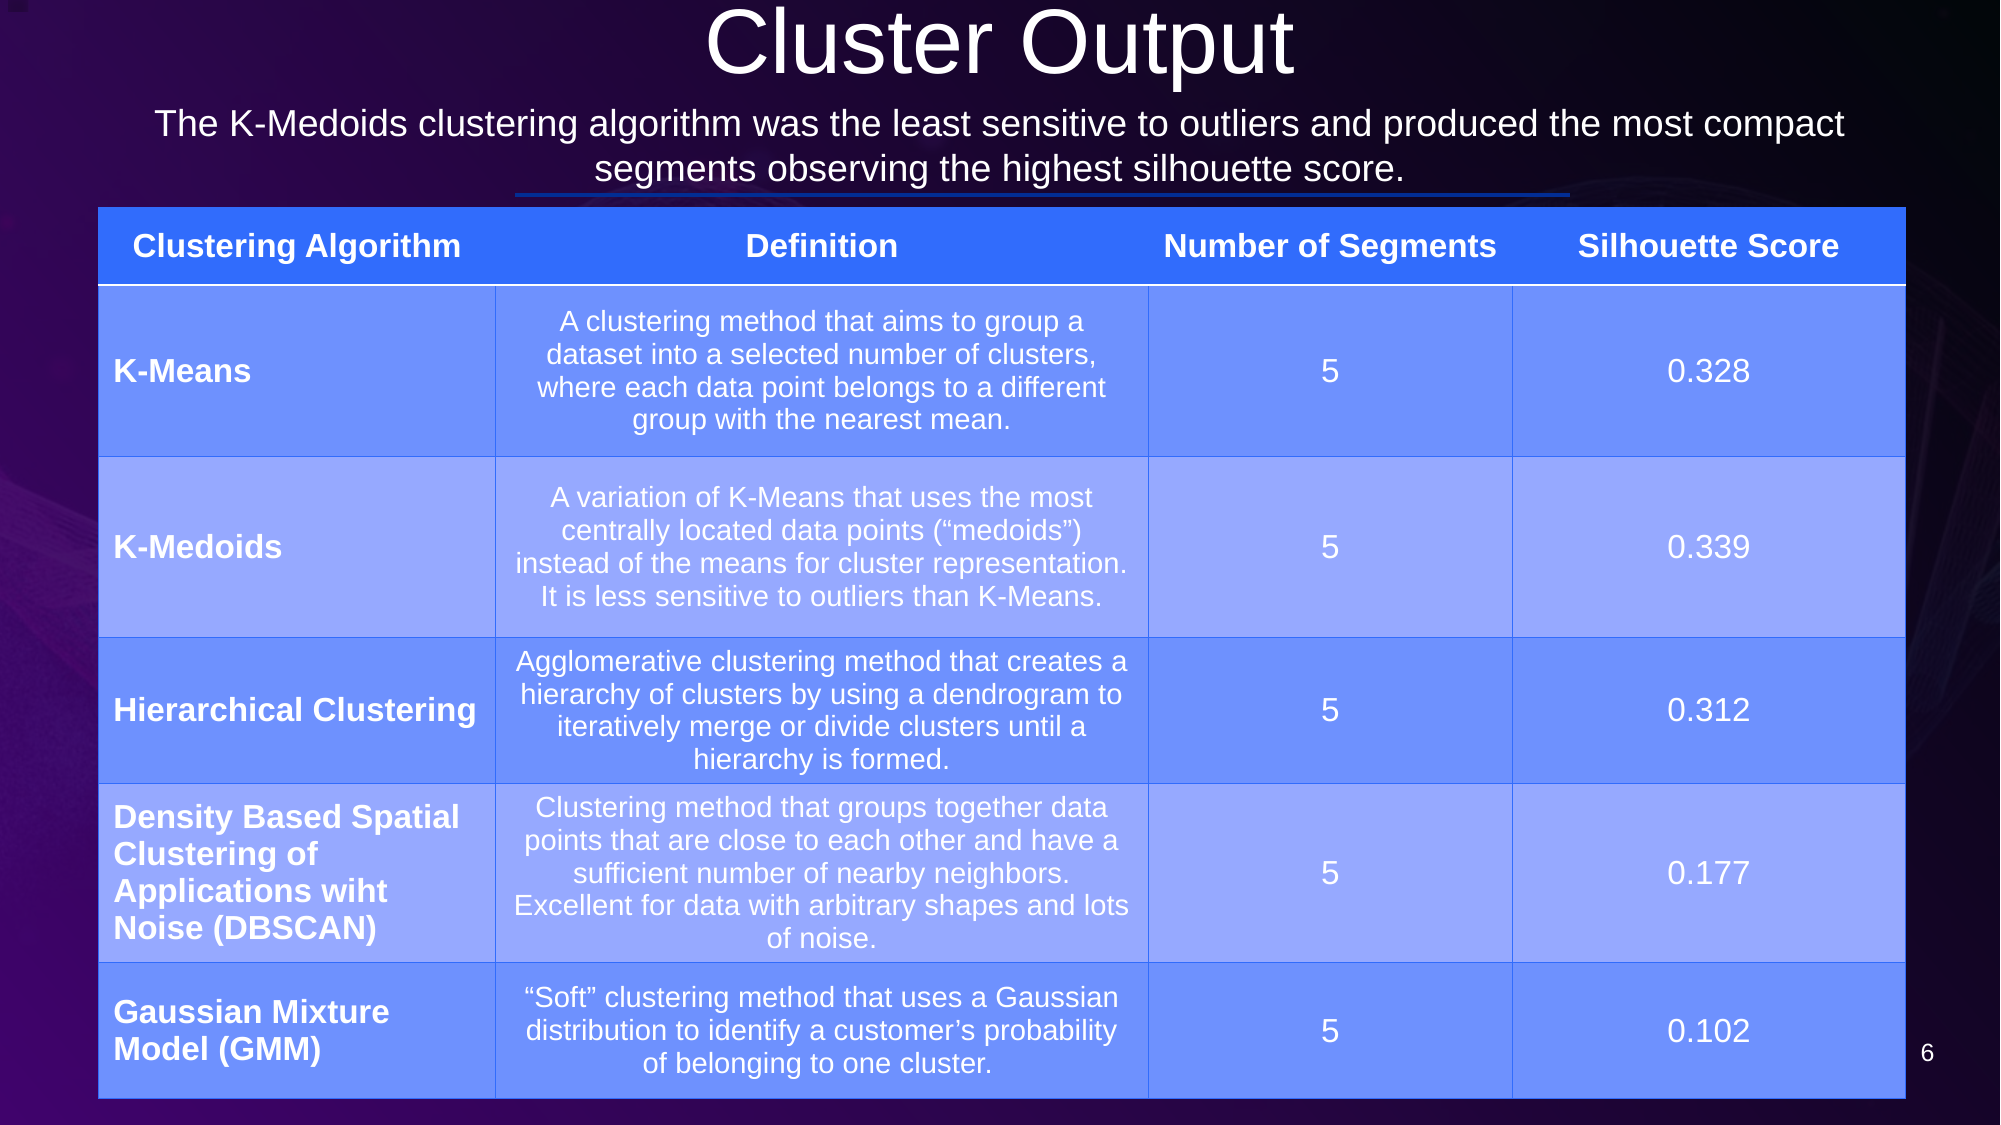

# Cluster Output
The K-Medoids clustering algorithm was the least sensitive to outliers and produced the most compact segments observing the highest silhouette score.
| Clustering Algorithm | Definition | Number of Segments | Silhouette Score |
| --- | --- | --- | --- |
| K-Means | A clustering method that aims to group a dataset into a selected number of clusters, where each data point belongs to a different group with the nearest mean. | 5 | 0.328 |
| K-Medoids | A variation of K-Means that uses the most centrally located data points (“medoids”) instead of the means for cluster representation. It is less sensitive to outliers than K-Means. | 5 | 0.339 |
| Hierarchical Clustering | Agglomerative clustering method that creates a hierarchy of clusters by using a dendrogram to iteratively merge or divide clusters until a hierarchy is formed. | 5 | 0.312 |
| Density Based Spatial Clustering of Applications wiht Noise (DBSCAN) | Clustering method that groups together data points that are close to each other and have a sufficient number of nearby neighbors. Excellent for data with arbitrary shapes and lots of noise. | 5 | 0.177 |
| Gaussian Mixture Model (GMM) | “Soft” clustering method that uses a Gaussian distribution to identify a customer’s probability of belonging to one cluster. | 5 | 0.102 |
6